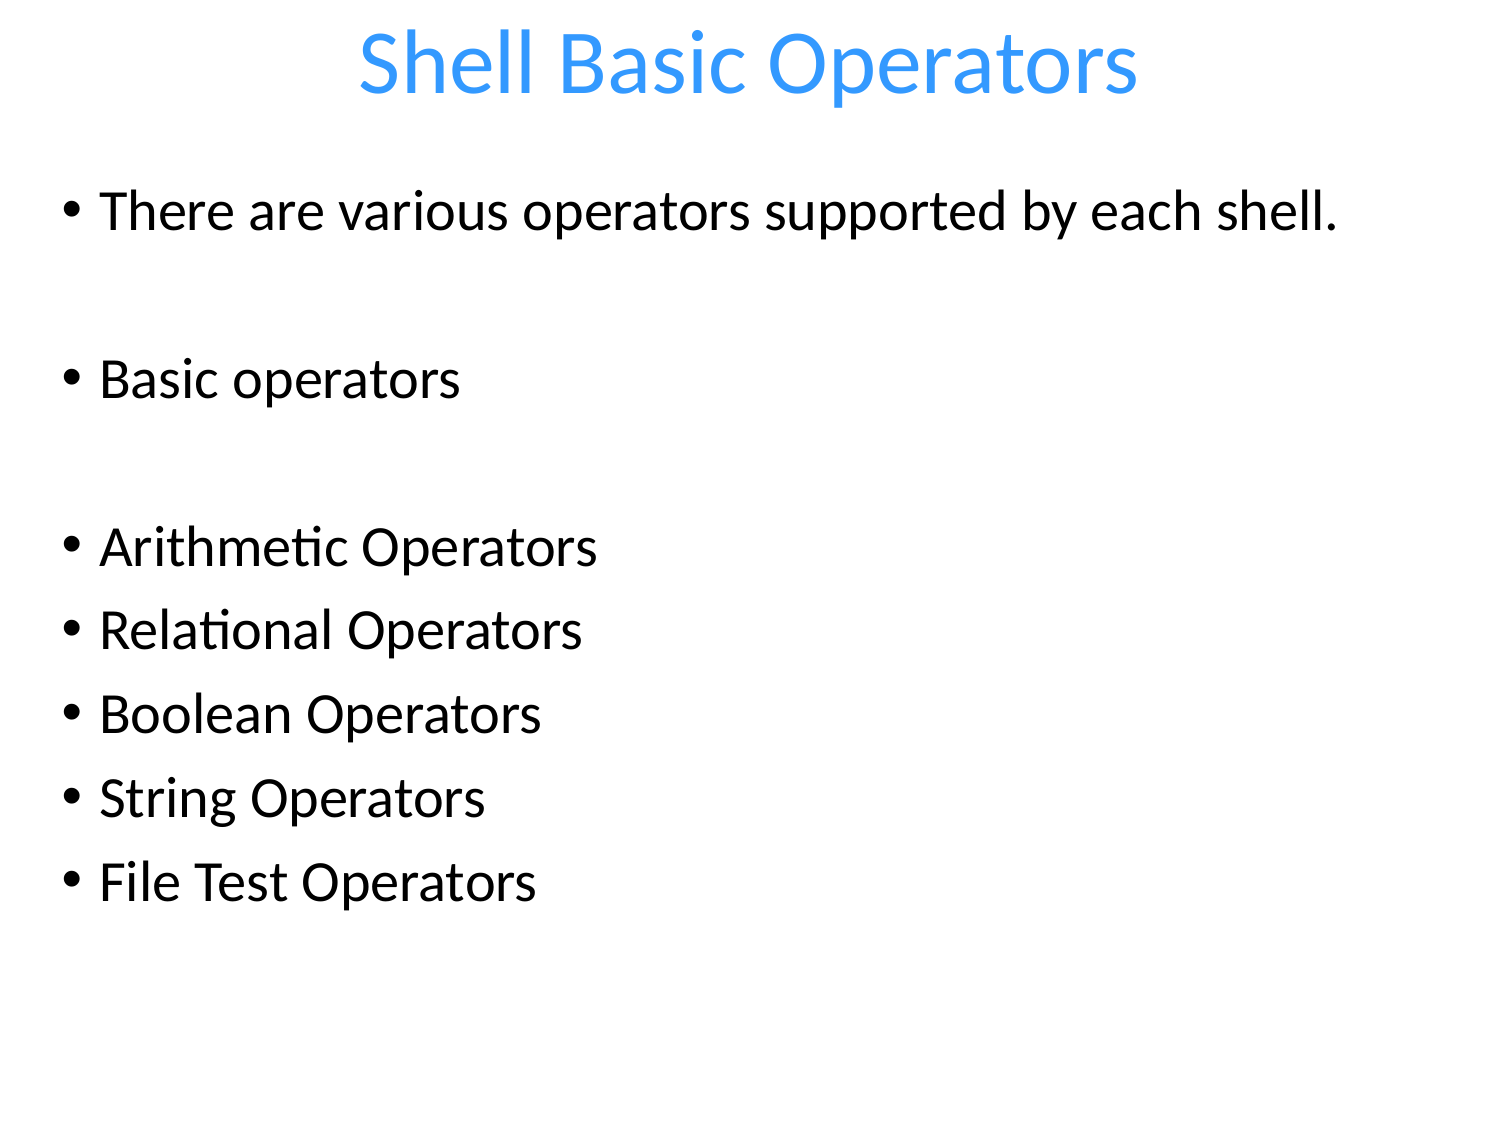

# Shell Basic Operators
There are various operators supported by each shell.

Basic operators

Arithmetic Operators
Relational Operators
Boolean Operators
String Operators
File Test Operators